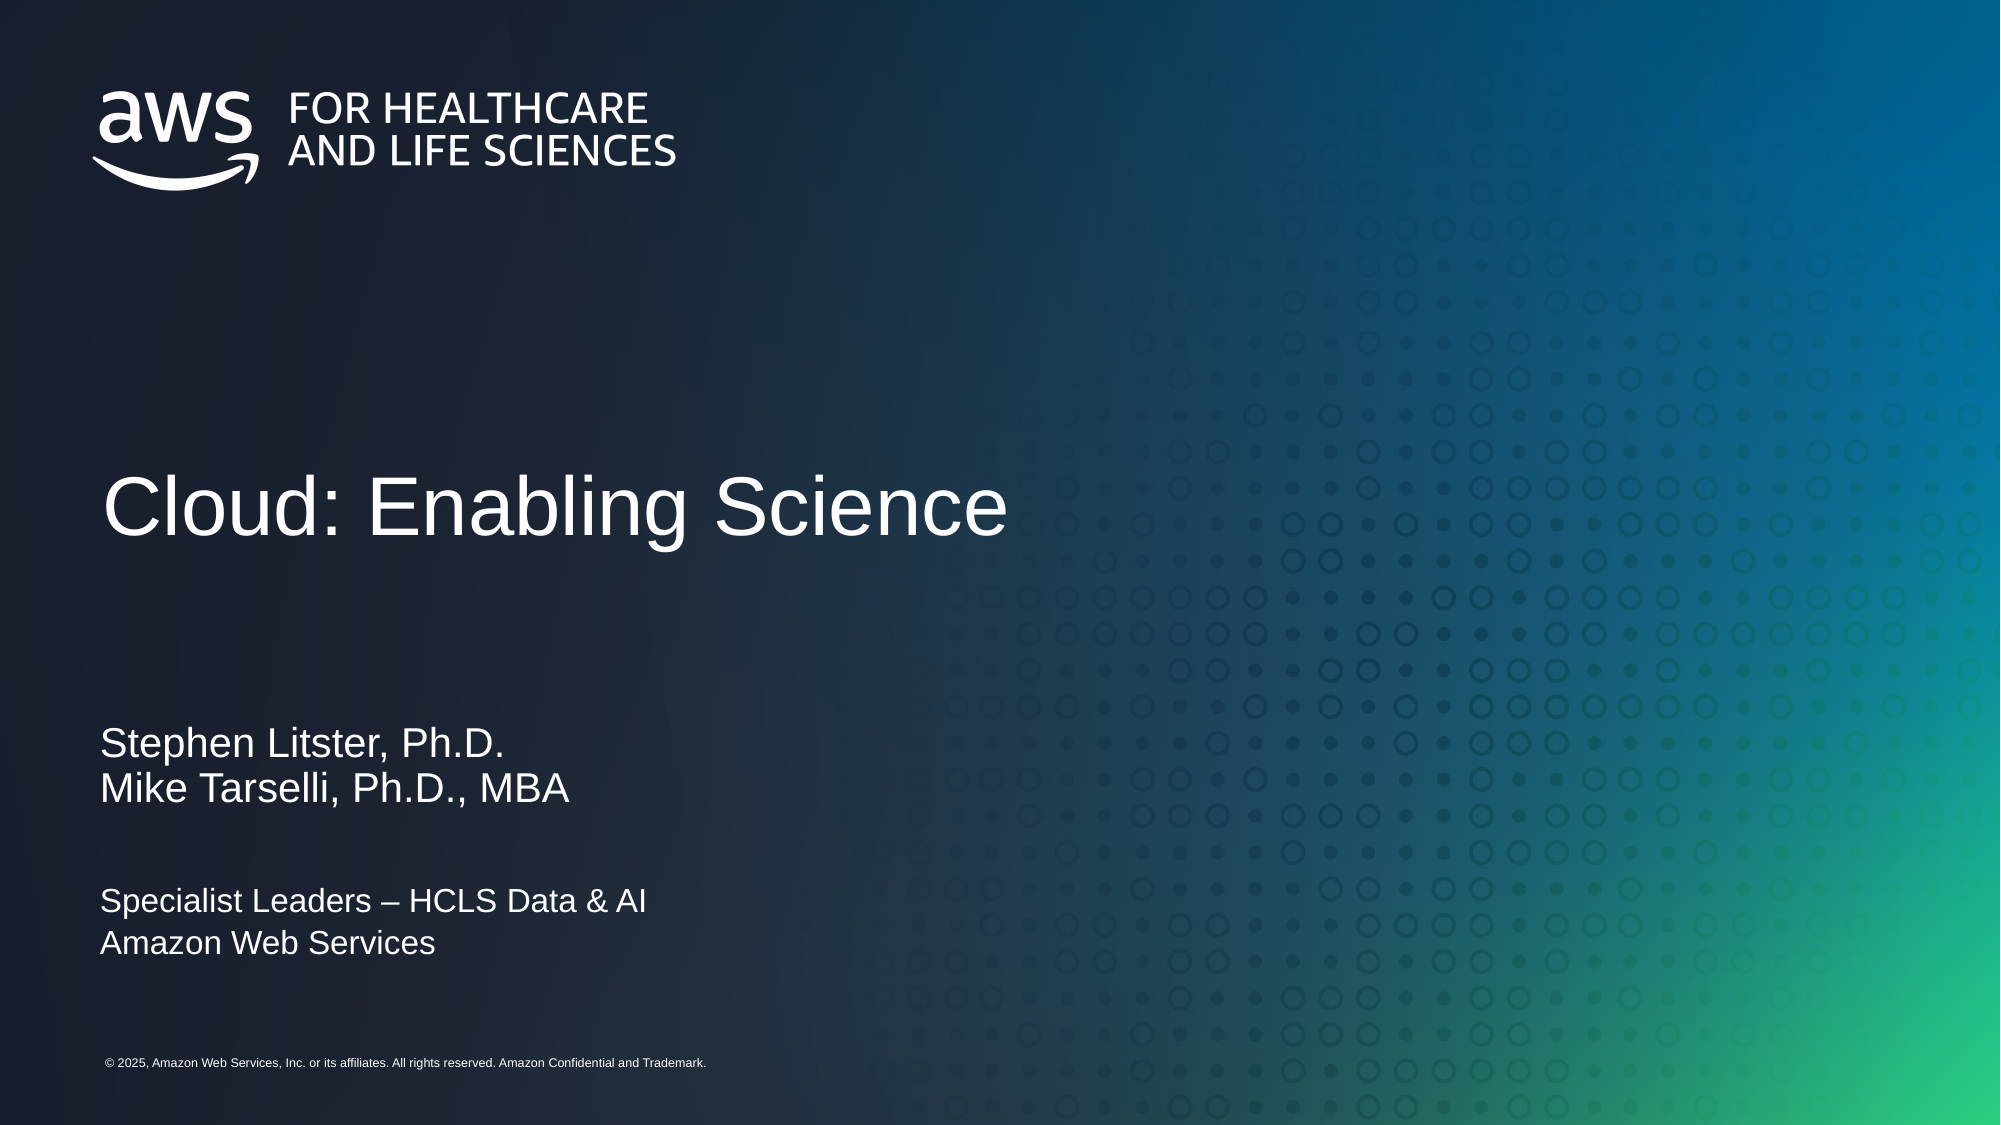

# Cloud: Enabling Science
Stephen Litster, Ph.D.
Mike Tarselli, Ph.D., MBA

Specialist Leaders – HCLS Data & AI
Amazon Web Services